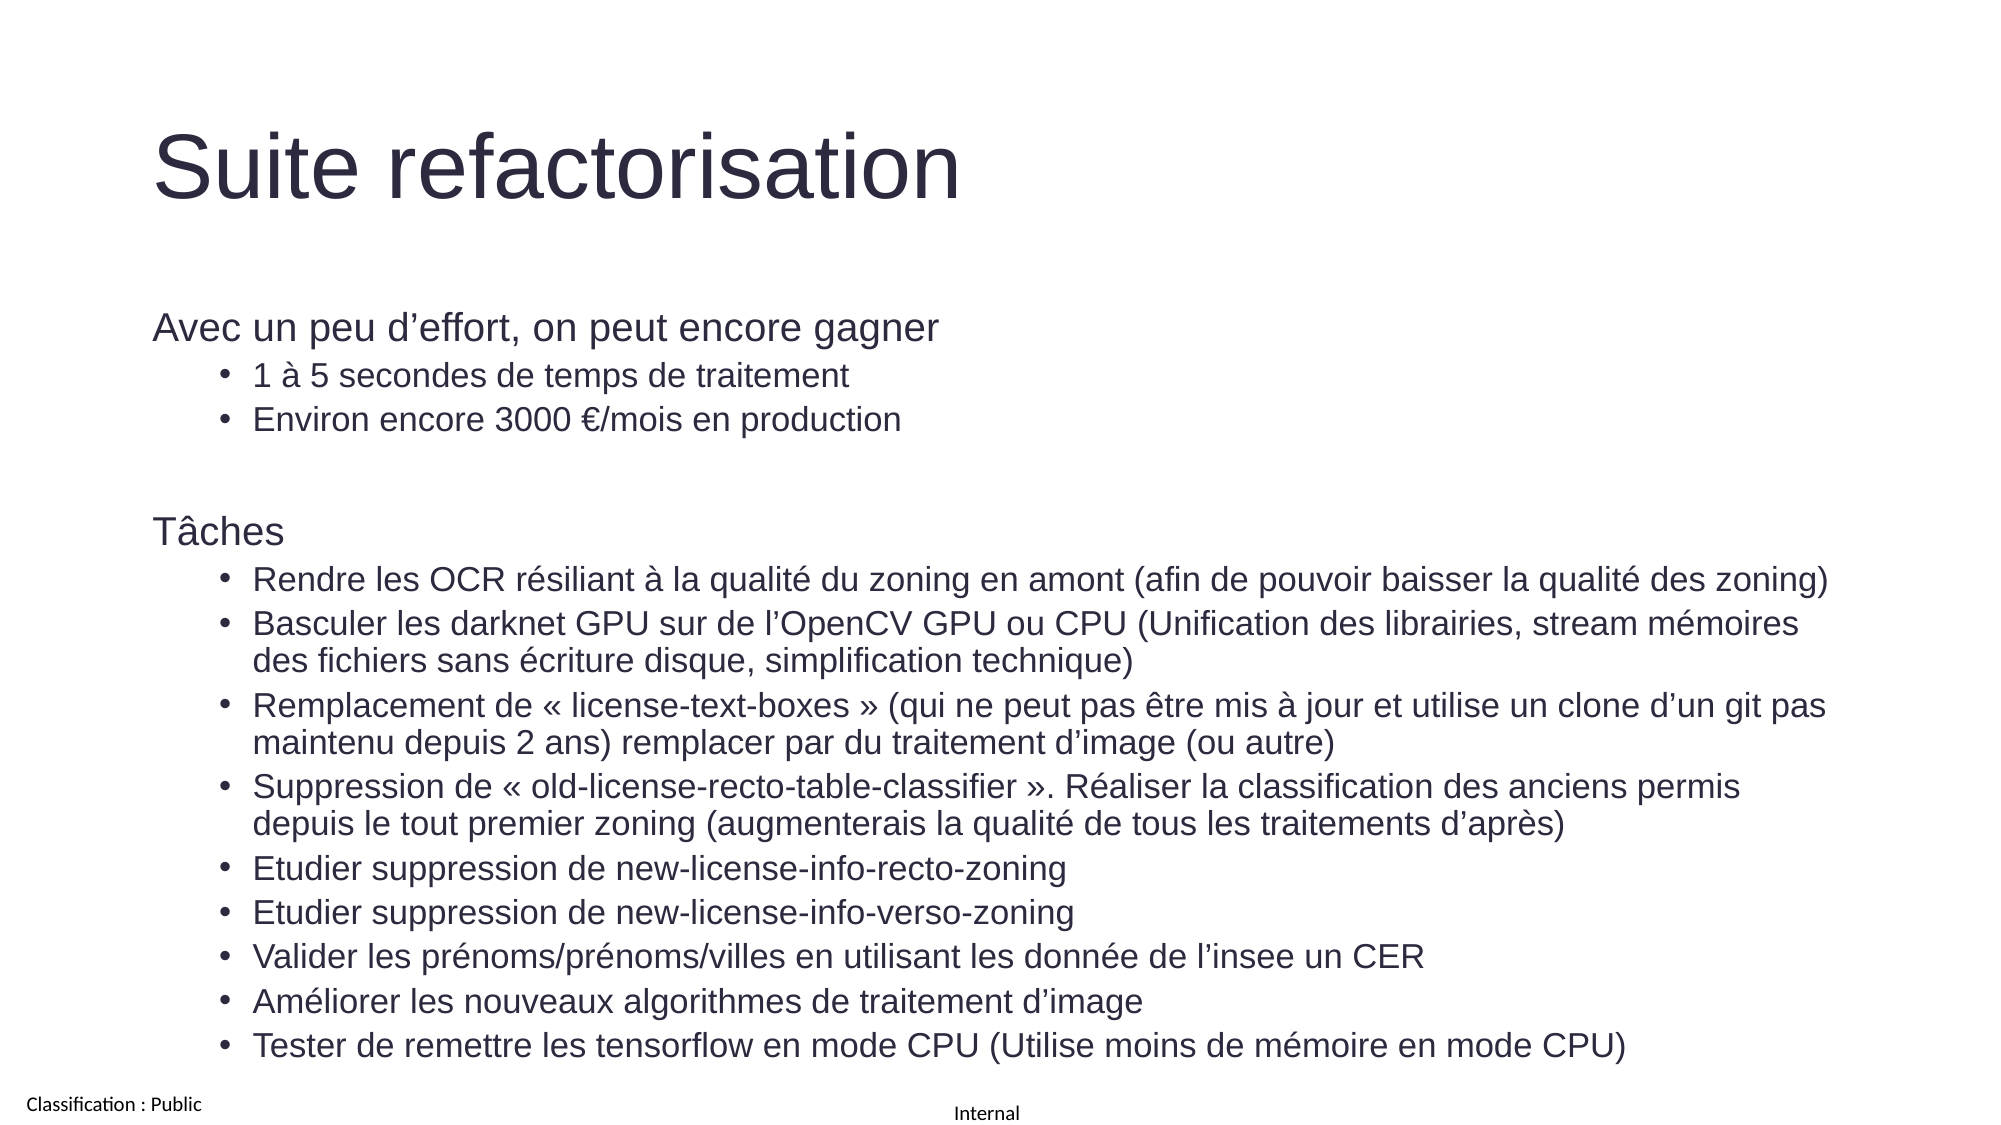

# Suite refactorisation
Avec un peu d’effort, on peut encore gagner
1 à 5 secondes de temps de traitement
Environ encore 3000 €/mois en production

Tâches
Rendre les OCR résiliant à la qualité du zoning en amont (afin de pouvoir baisser la qualité des zoning)
Basculer les darknet GPU sur de l’OpenCV GPU ou CPU (Unification des librairies, stream mémoires des fichiers sans écriture disque, simplification technique)
Remplacement de « license-text-boxes » (qui ne peut pas être mis à jour et utilise un clone d’un git pas maintenu depuis 2 ans) remplacer par du traitement d’image (ou autre)
Suppression de « old-license-recto-table-classifier ». Réaliser la classification des anciens permis depuis le tout premier zoning (augmenterais la qualité de tous les traitements d’après)
Etudier suppression de new-license-info-recto-zoning
Etudier suppression de new-license-info-verso-zoning
Valider les prénoms/prénoms/villes en utilisant les donnée de l’insee un CER
Améliorer les nouveaux algorithmes de traitement d’image
Tester de remettre les tensorflow en mode CPU (Utilise moins de mémoire en mode CPU)